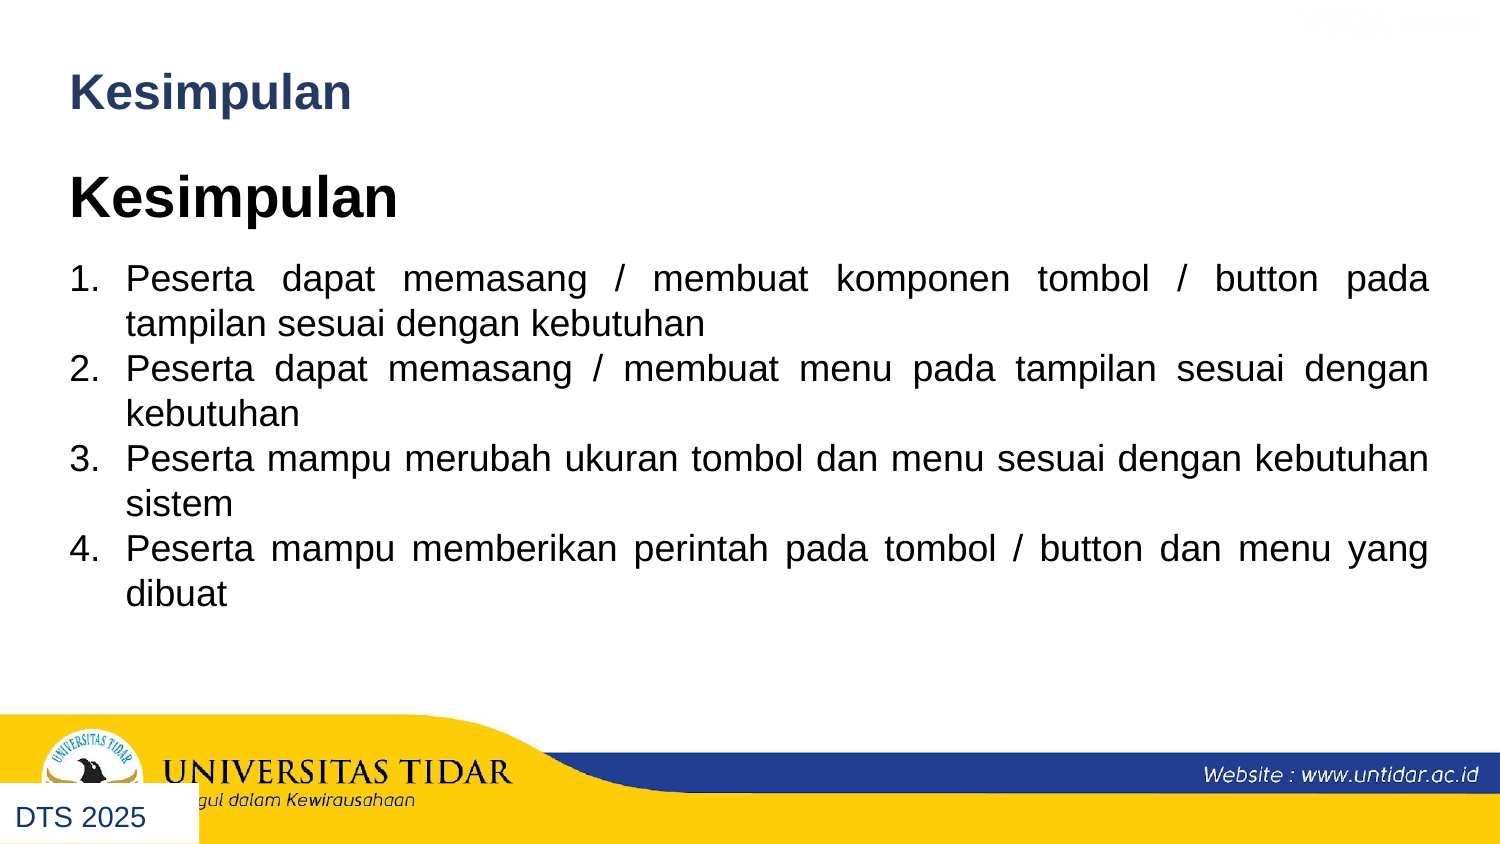

Kesimpulan
Kesimpulan
Peserta dapat memasang / membuat komponen tombol / button pada tampilan sesuai dengan kebutuhan
Peserta dapat memasang / membuat menu pada tampilan sesuai dengan kebutuhan
Peserta mampu merubah ukuran tombol dan menu sesuai dengan kebutuhan sistem
Peserta mampu memberikan perintah pada tombol / button dan menu yang dibuat
DTS 2025